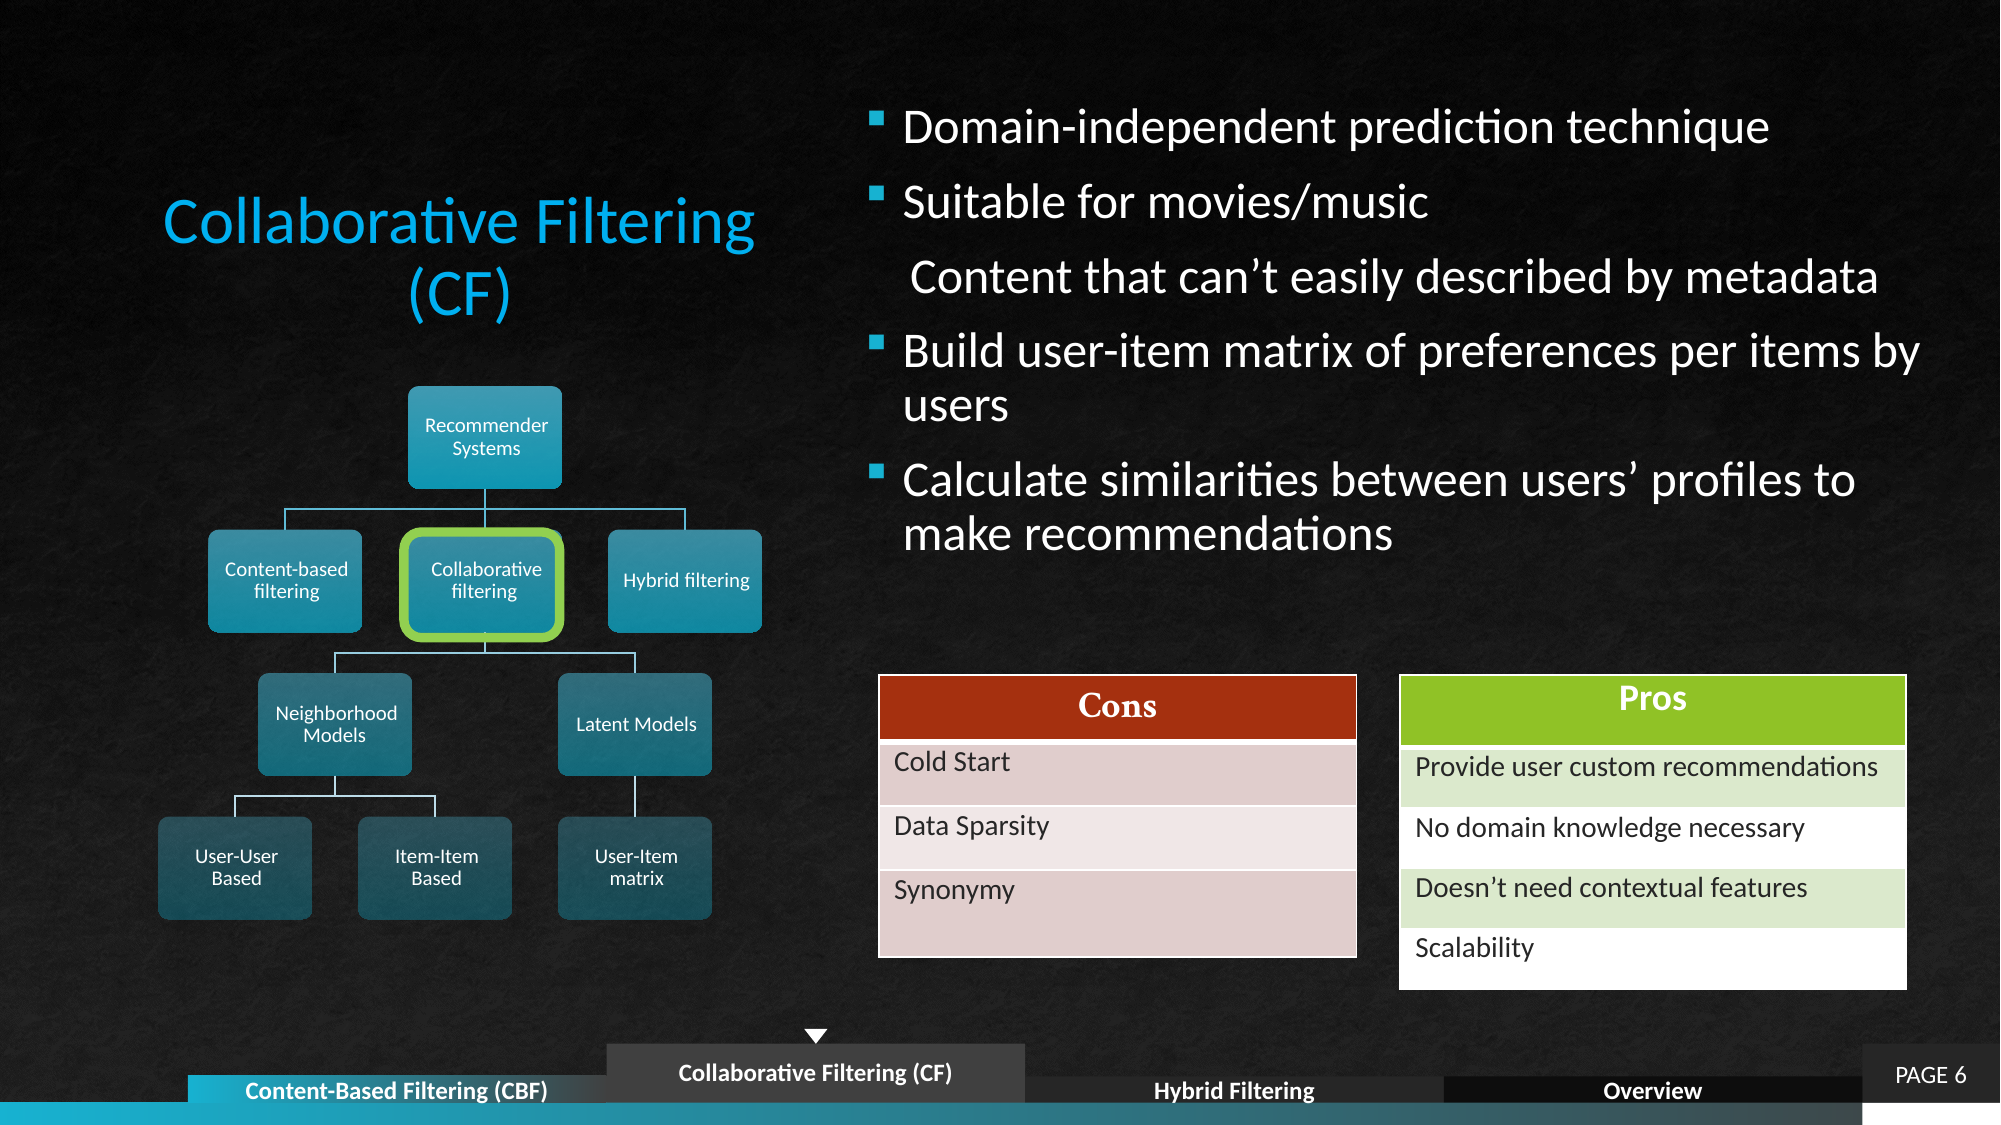

# Collaborative Filtering (CF)
Domain-independent prediction technique
Suitable for movies/music
    Content that can’t easily described by metadata
Build user-item matrix of preferences per items by users
Calculate similarities between users’ profiles to make recommendations
Recommender Systems
Content-based filtering
Collaborative filtering
Neighborhood Models
User-User Based
Item-Item Based
Latent Models
User-Item matrix
Hybrid filtering

| Cons |
| --- |
| Cold Start |
| Data Sparsity |
| Synonymy |
| Pros |
| --- |
| Provide user custom recommendations |
| No domain knowledge necessary |
| Doesn’t need contextual features |
| Scalability |

PAGE 6
Collaborative Filtering (CF)
Content-Based Filtering (CBF)
Hybrid Filtering
Overview